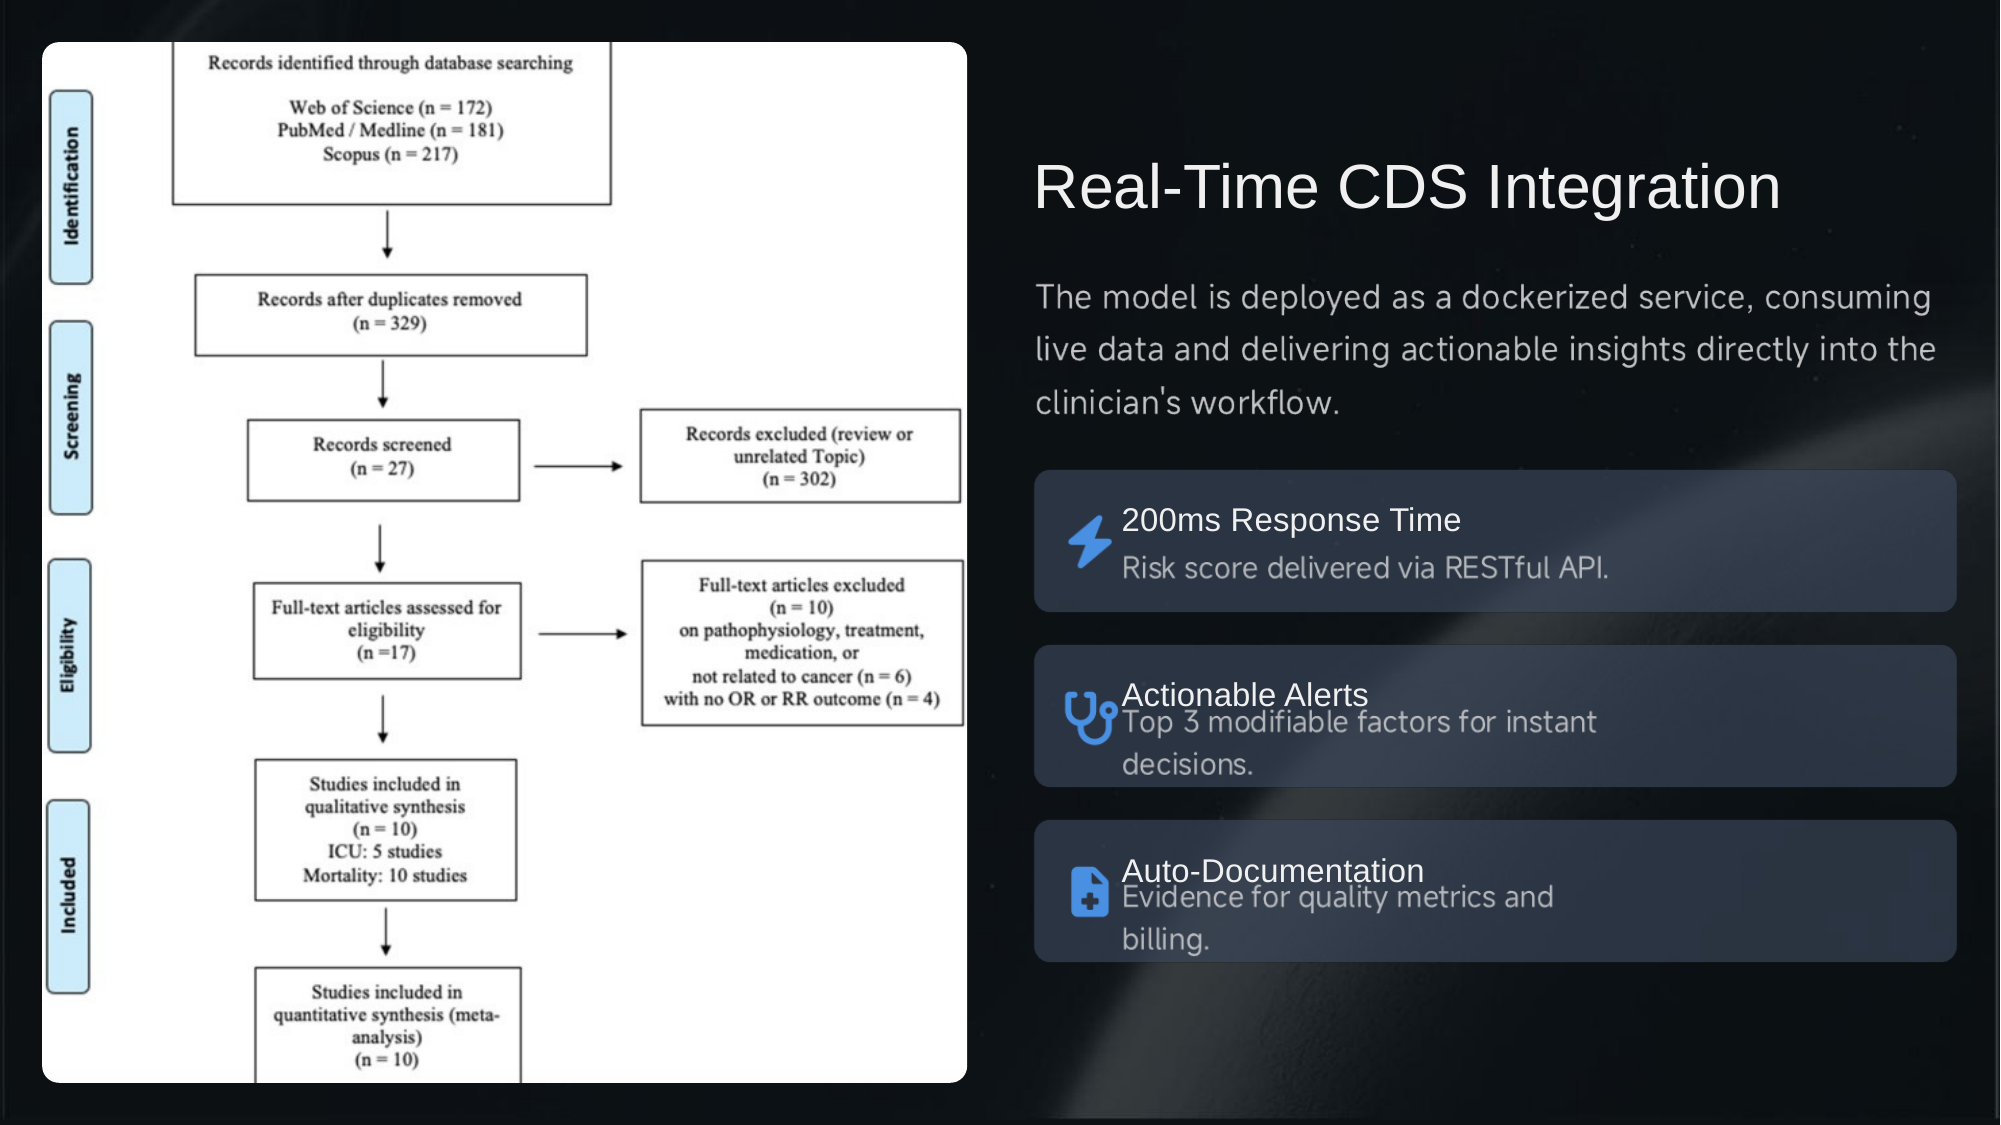

Real-Time CDS Integration

200ms Response Time

Actionable Alerts

Auto-Documentation